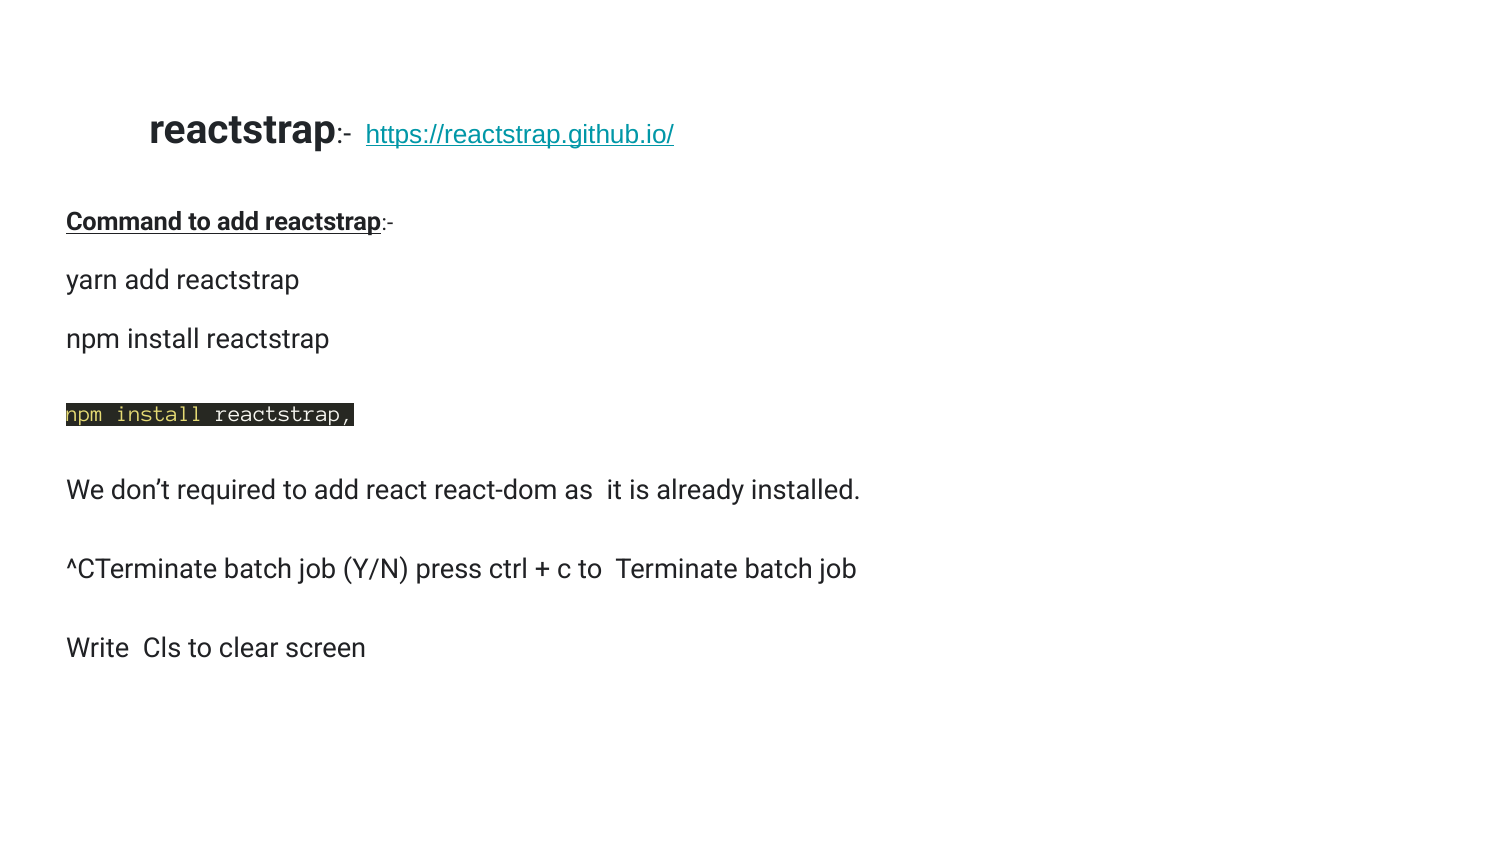

# reactstrap:-  https://reactstrap.github.io/

Command to add reactstrap:-
yarn add reactstrap
npm install reactstrap
npm install reactstrap,
We don’t required to add react react-dom as  it is already installed.
^CTerminate batch job (Y/N) press ctrl + c to  Terminate batch job
Write  Cls to clear screen